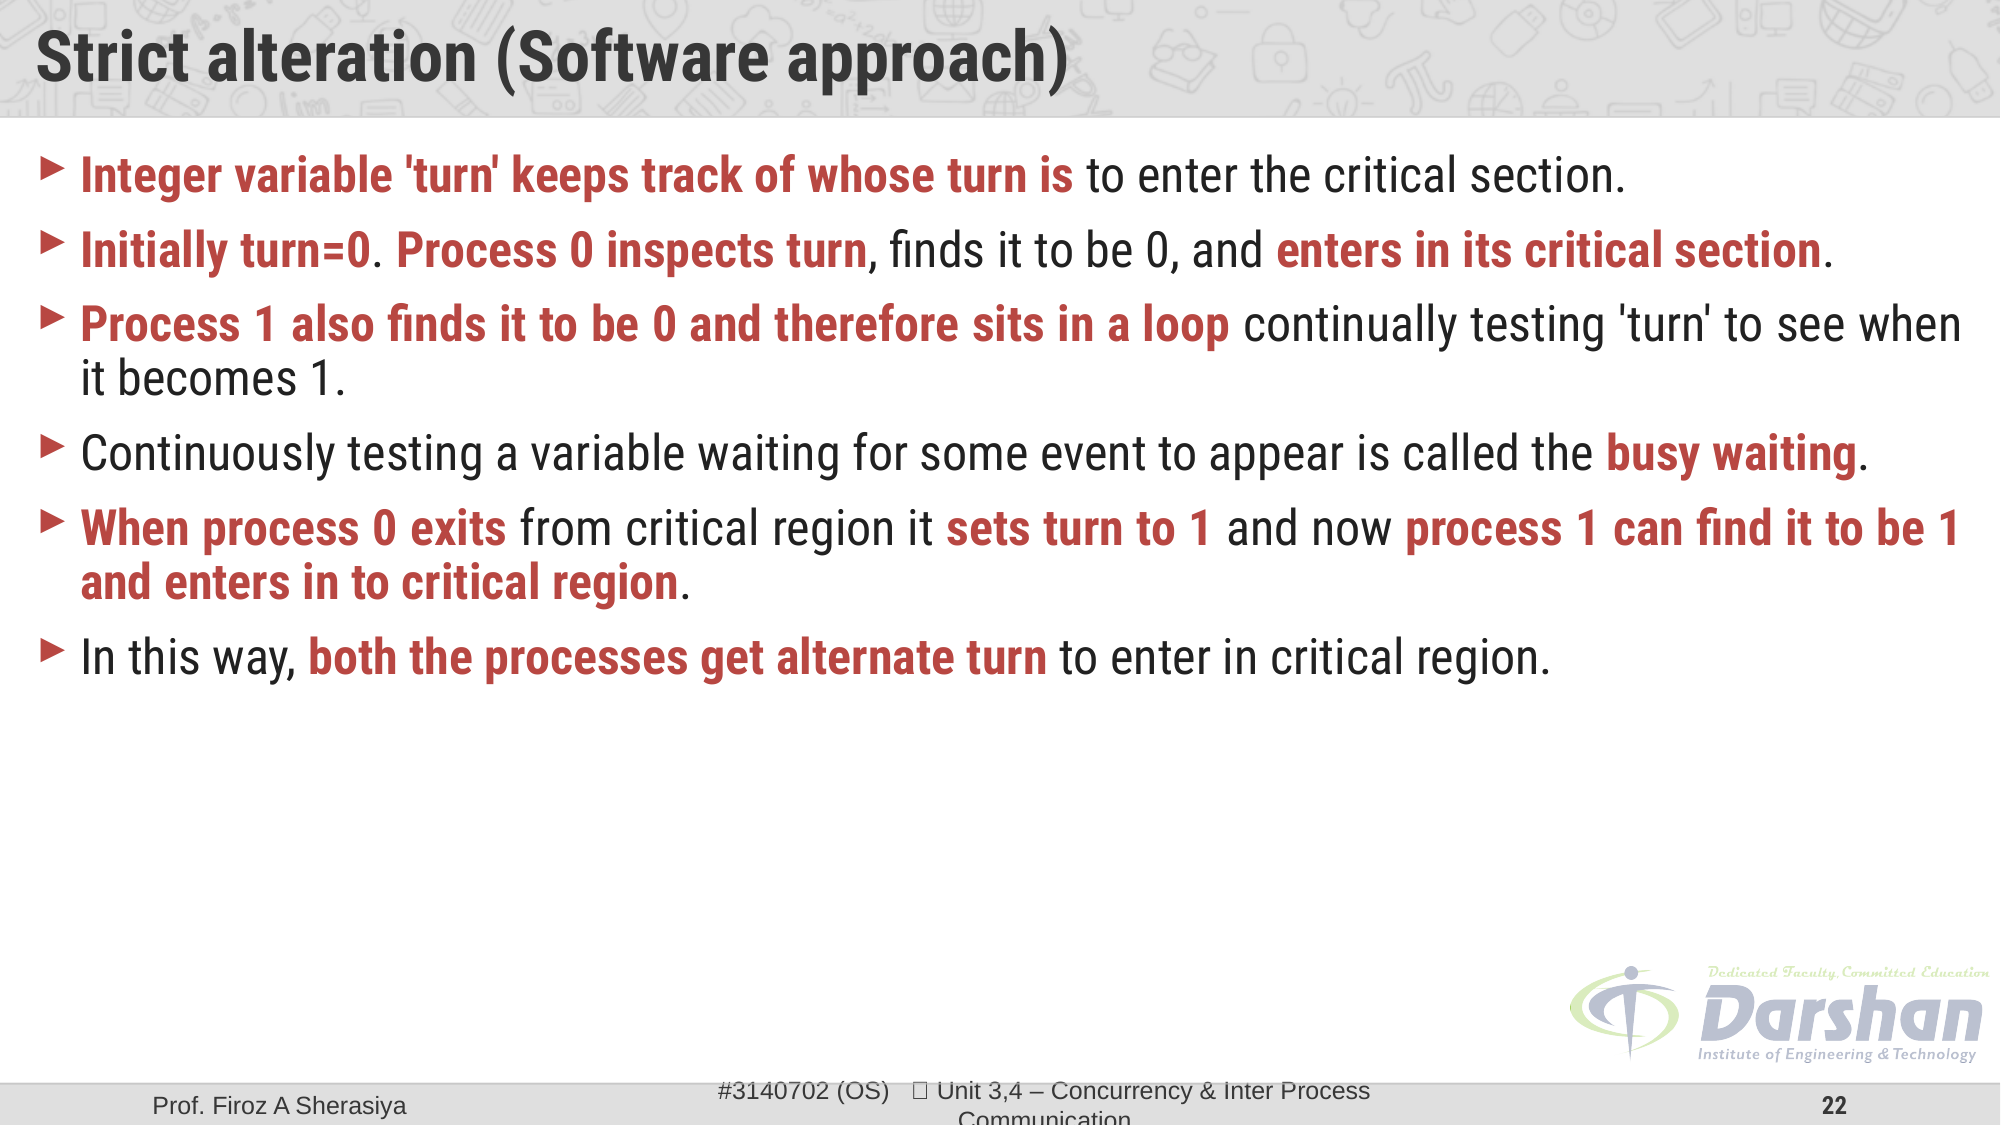

# Strict alteration (Software approach)
Integer variable 'turn' keeps track of whose turn is to enter the critical section.
Initially turn=0. Process 0 inspects turn, finds it to be 0, and enters in its critical section.
Process 1 also finds it to be 0 and therefore sits in a loop continually testing 'turn' to see when it becomes 1.
Continuously testing a variable waiting for some event to appear is called the busy waiting.
When process 0 exits from critical region it sets turn to 1 and now process 1 can find it to be 1 and enters in to critical region.
In this way, both the processes get alternate turn to enter in critical region.